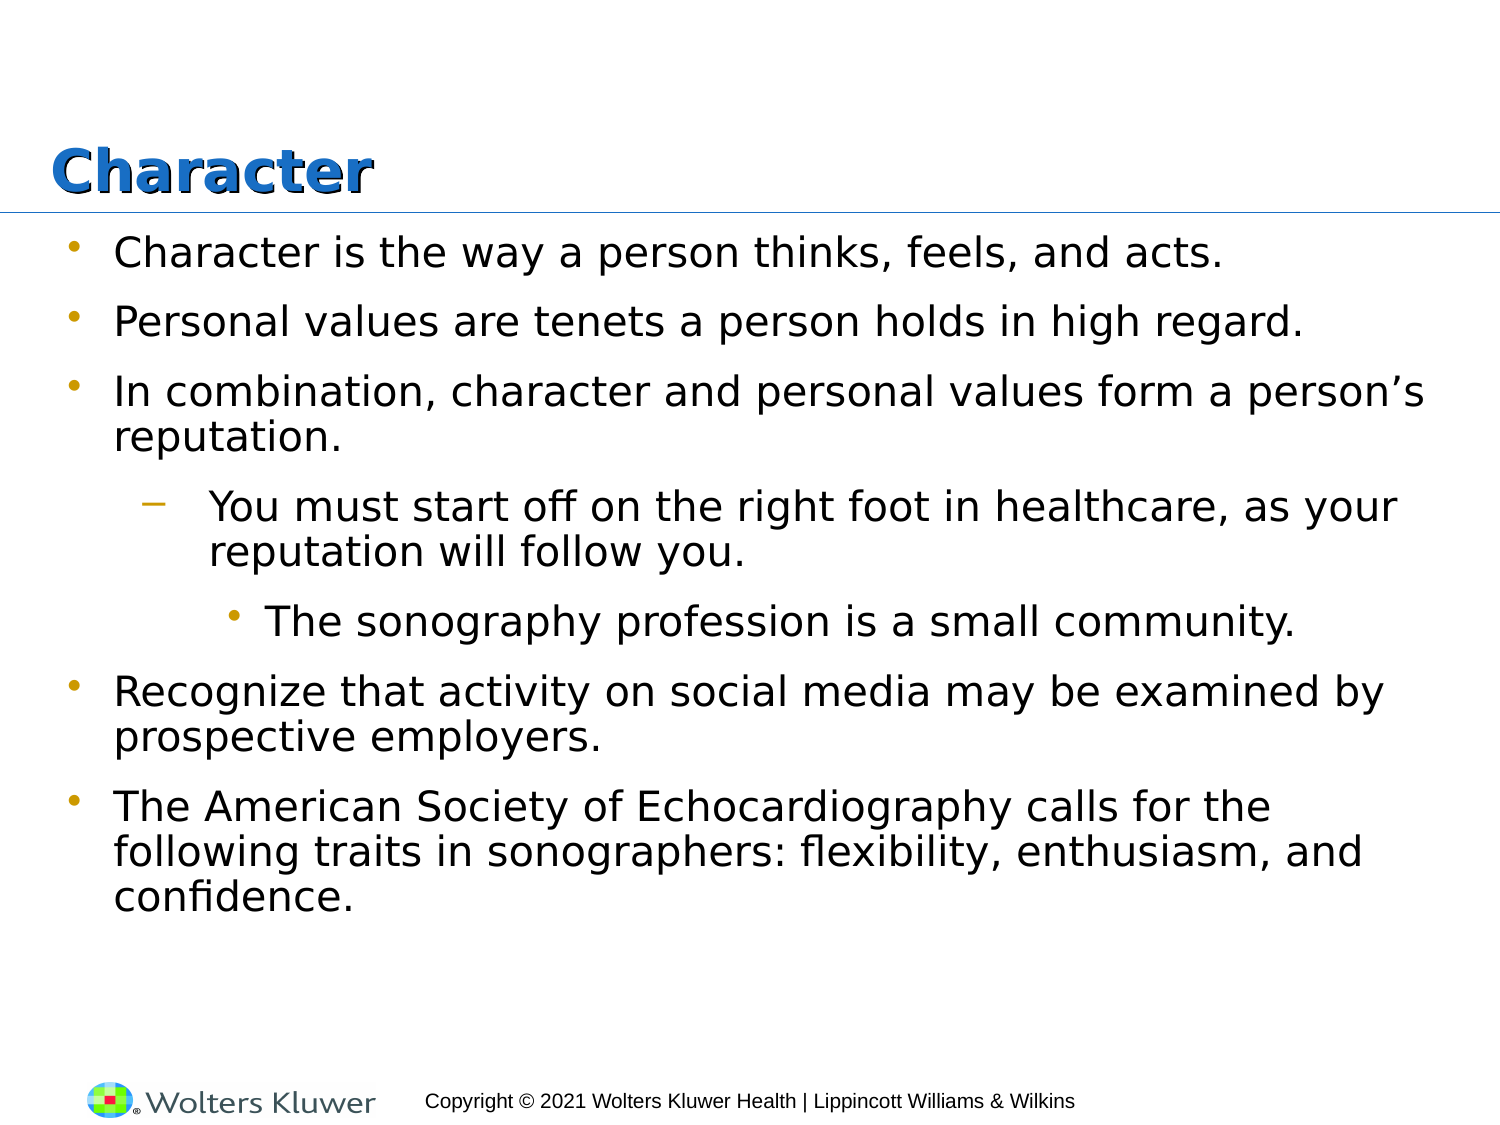

# Character
Character is the way a person thinks, feels, and acts.
Personal values are tenets a person holds in high regard.
In combination, character and personal values form a person’s reputation.
You must start off on the right foot in healthcare, as your reputation will follow you.
The sonography profession is a small community.
Recognize that activity on social media may be examined by prospective employers.
The American Society of Echocardiography calls for the following traits in sonographers: flexibility, enthusiasm, and confidence.